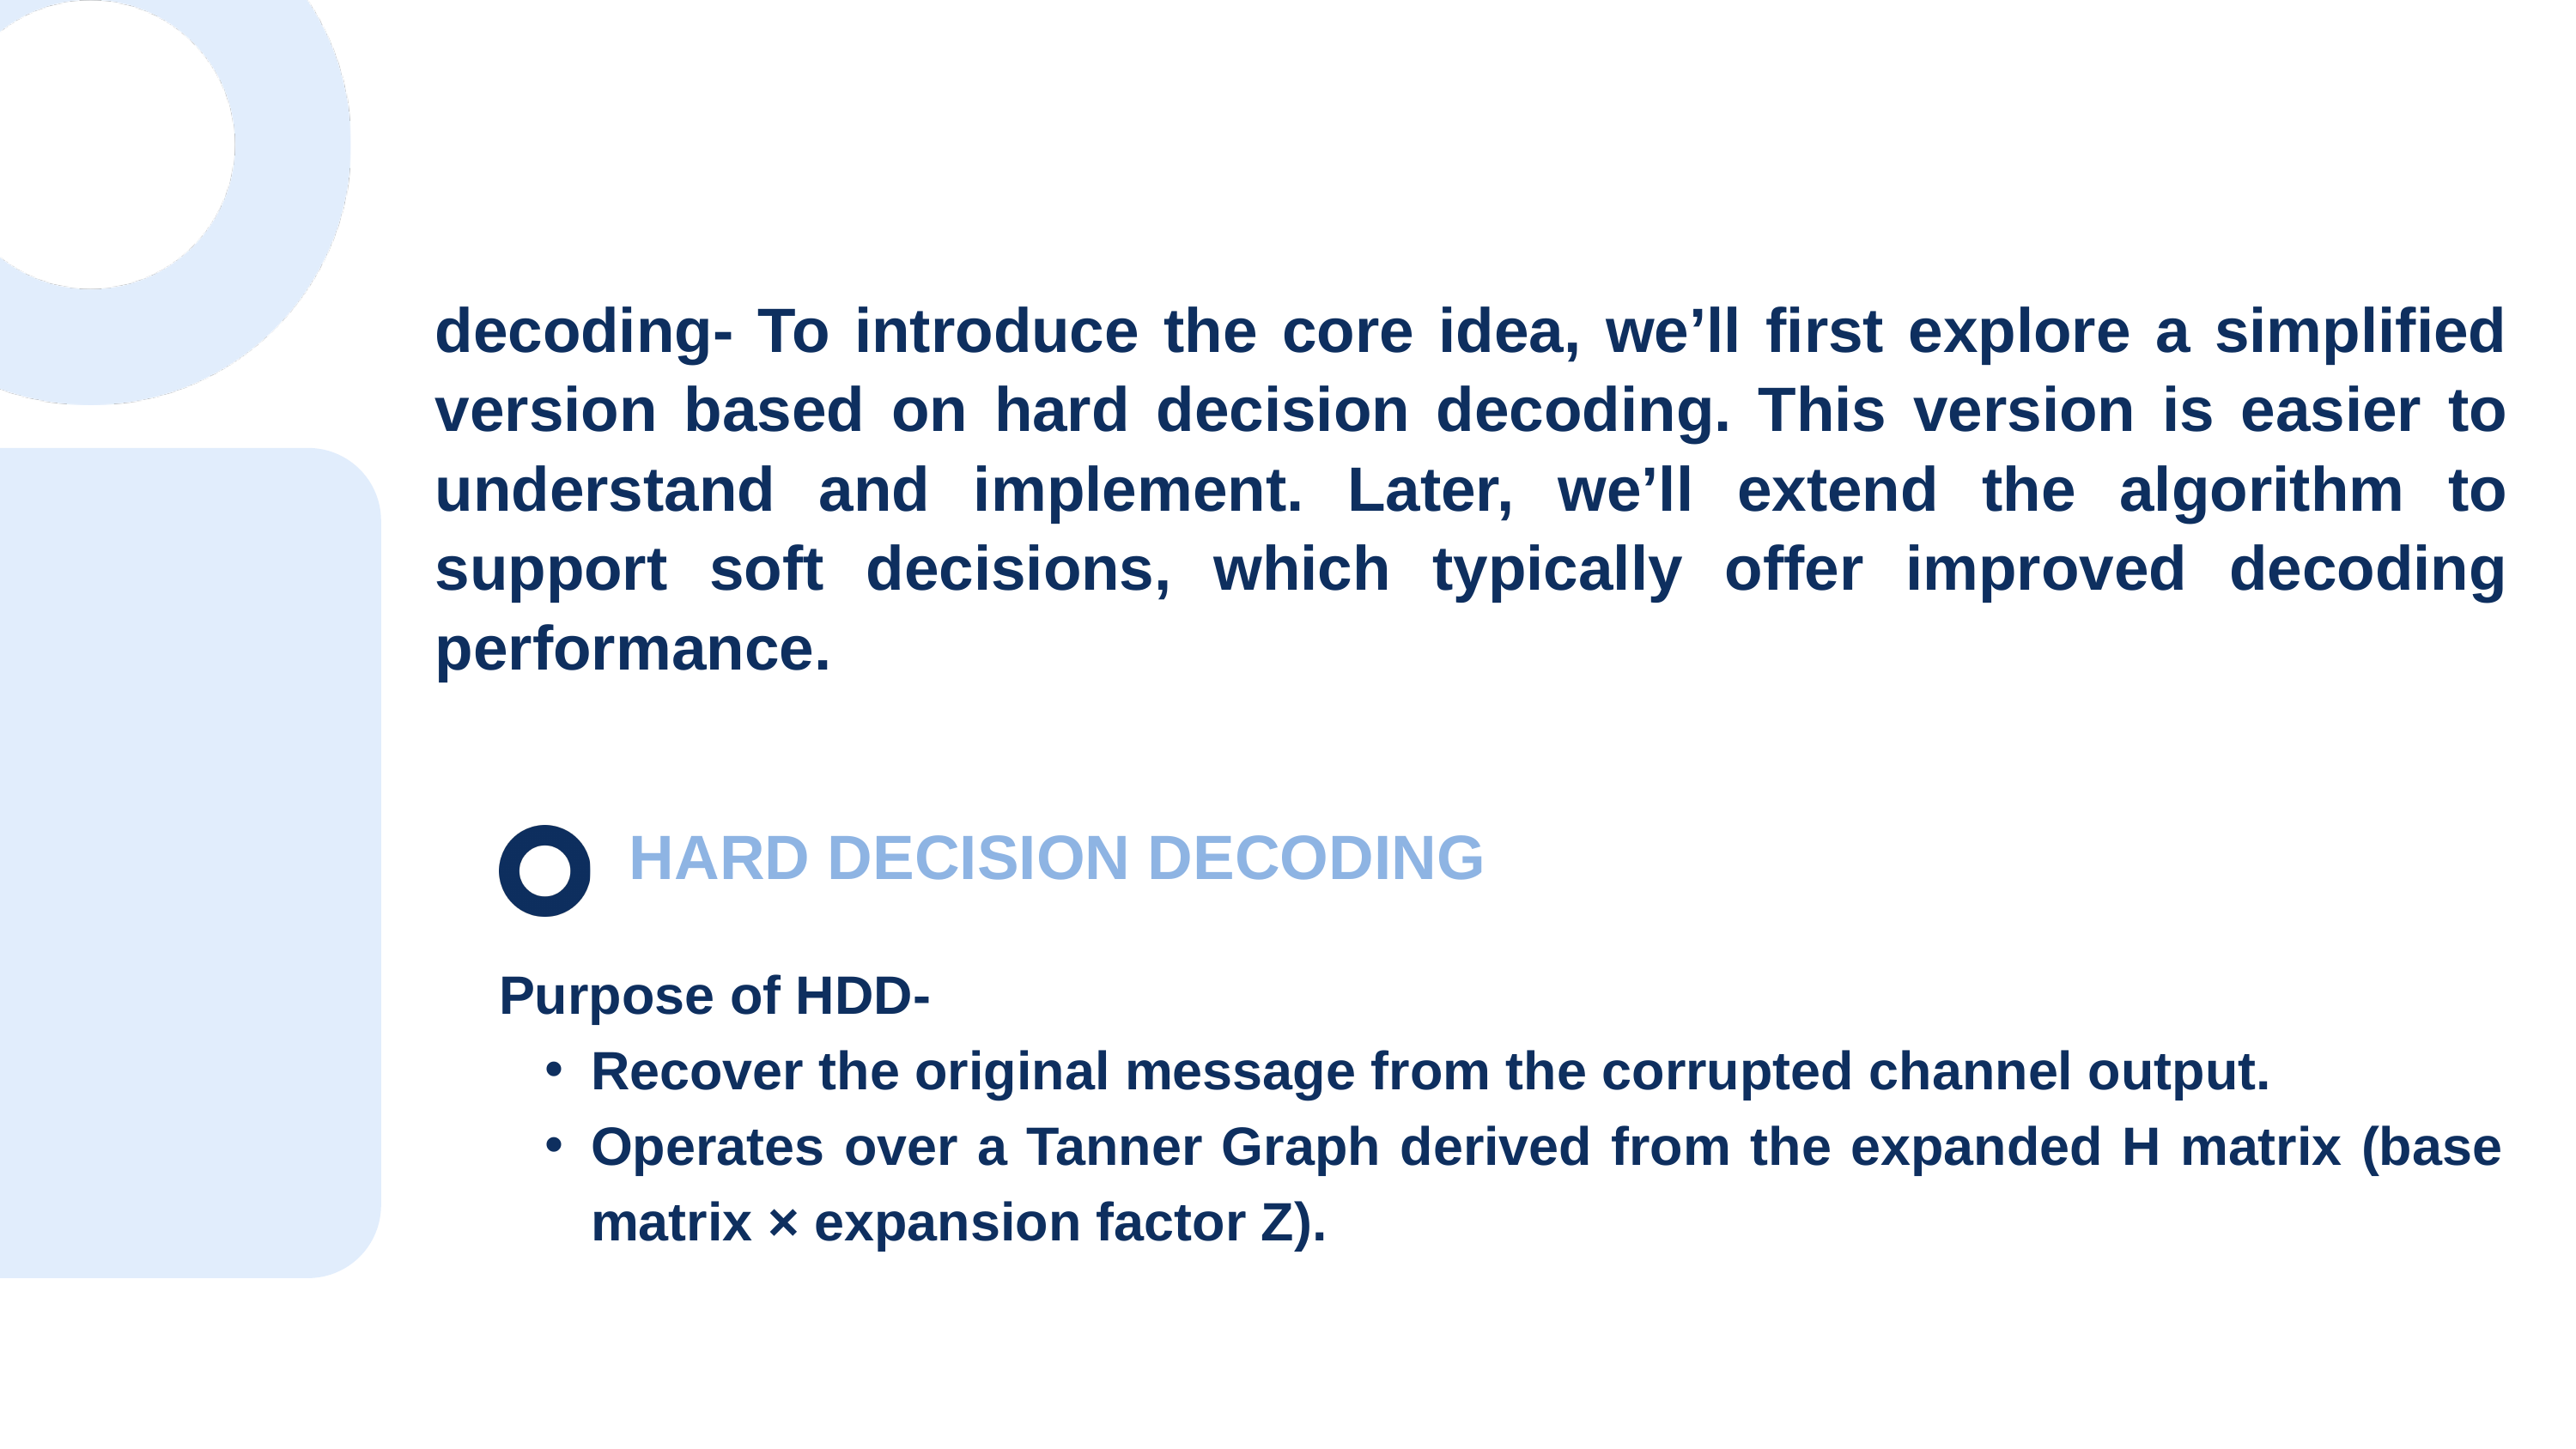

decoding- To introduce the core idea, we’ll first explore a simplified version based on hard decision decoding. This version is easier to understand and implement. Later, we’ll extend the algorithm to support soft decisions, which typically offer improved decoding performance.

HARD DECISION DECODING

Purpose of HDD-
Recover the original message from the corrupted channel output.
Operates over a Tanner Graph derived from the expanded H matrix (base matrix × expansion factor Z).